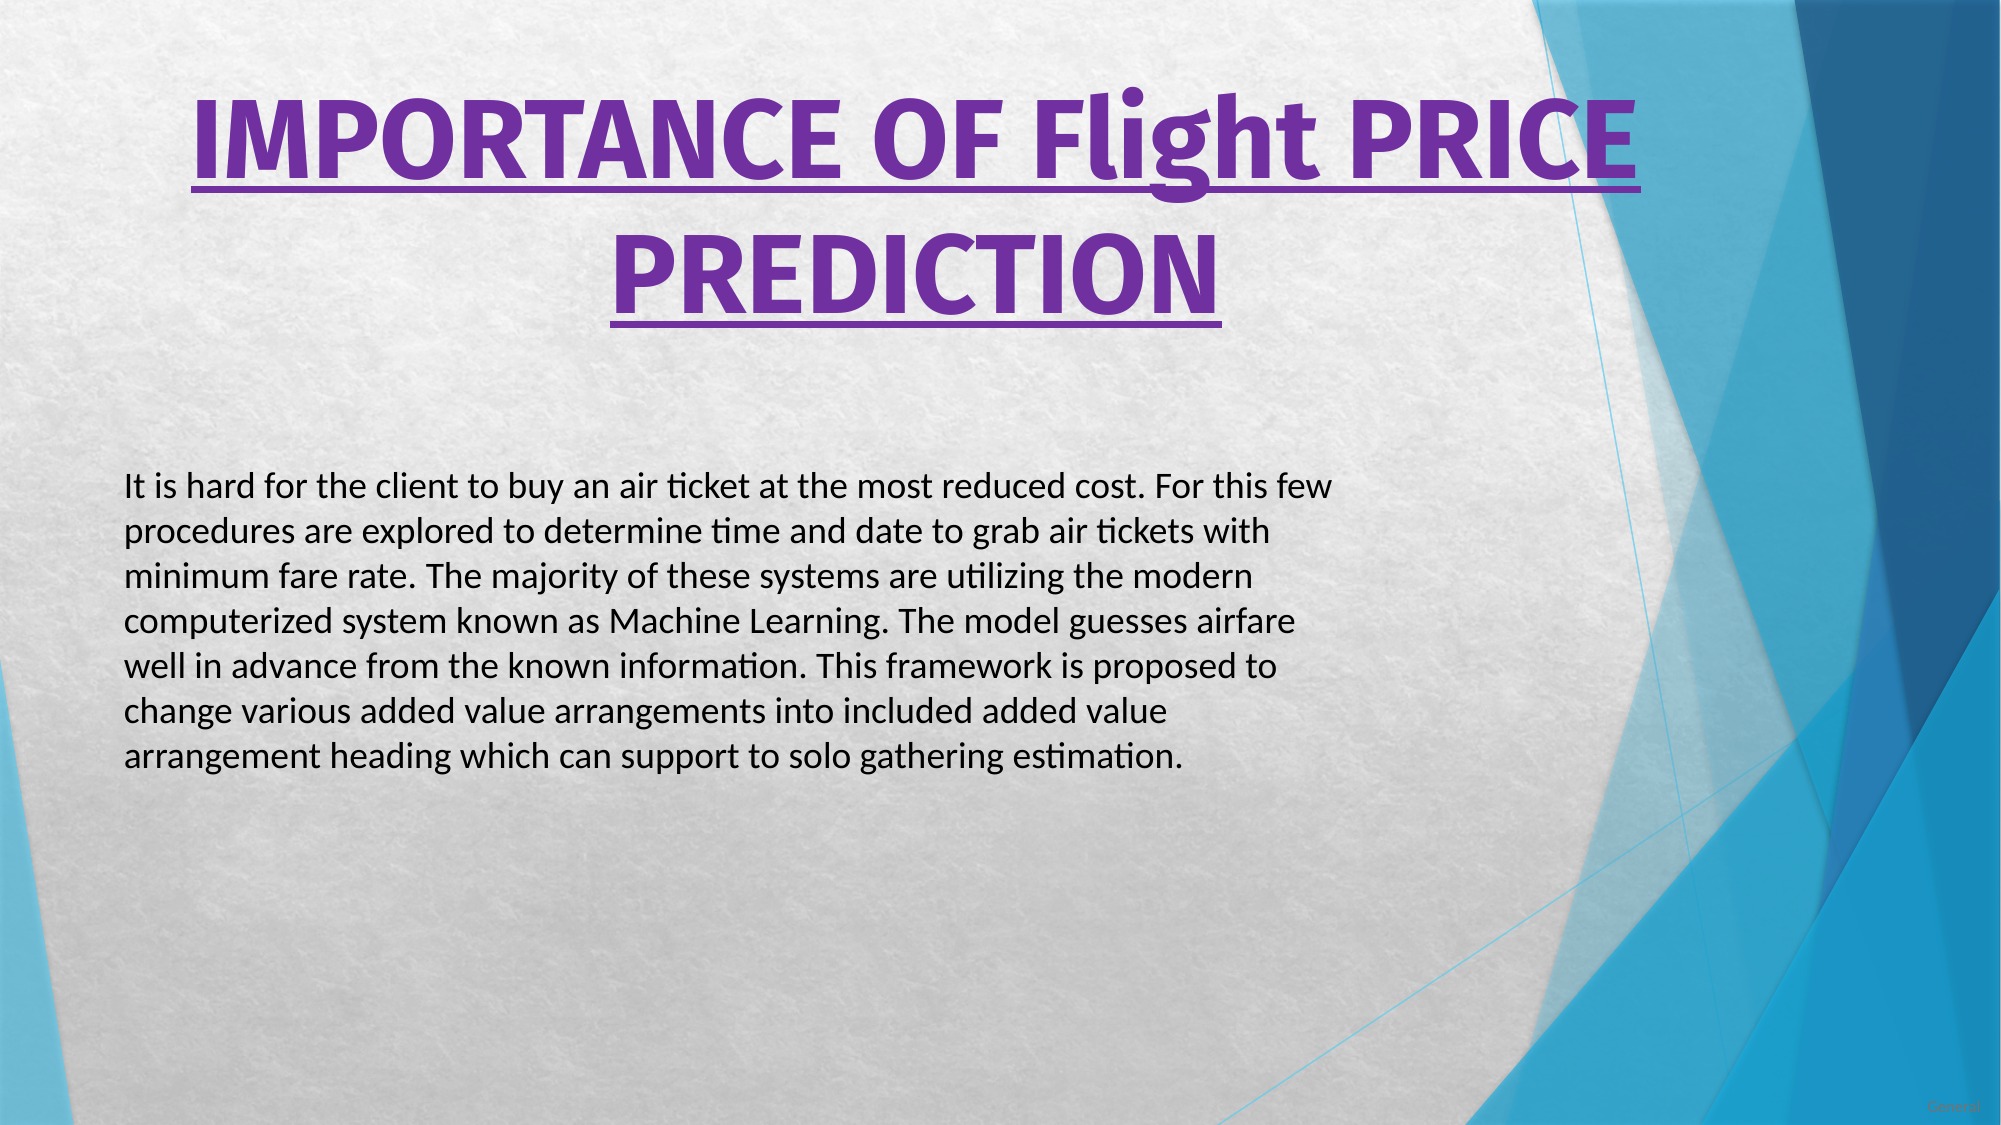

# IMPORTANCE OF Flight PRICE PREDICTION

It is hard for the client to buy an air ticket at the most reduced cost. For this few procedures are explored to determine time and date to grab air tickets with minimum fare rate. The majority of these systems are utilizing the modern computerized system known as Machine Learning. The model guesses airfare well in advance from the known information. This framework is proposed to change various added value arrangements into included added value arrangement heading which can support to solo gathering estimation.